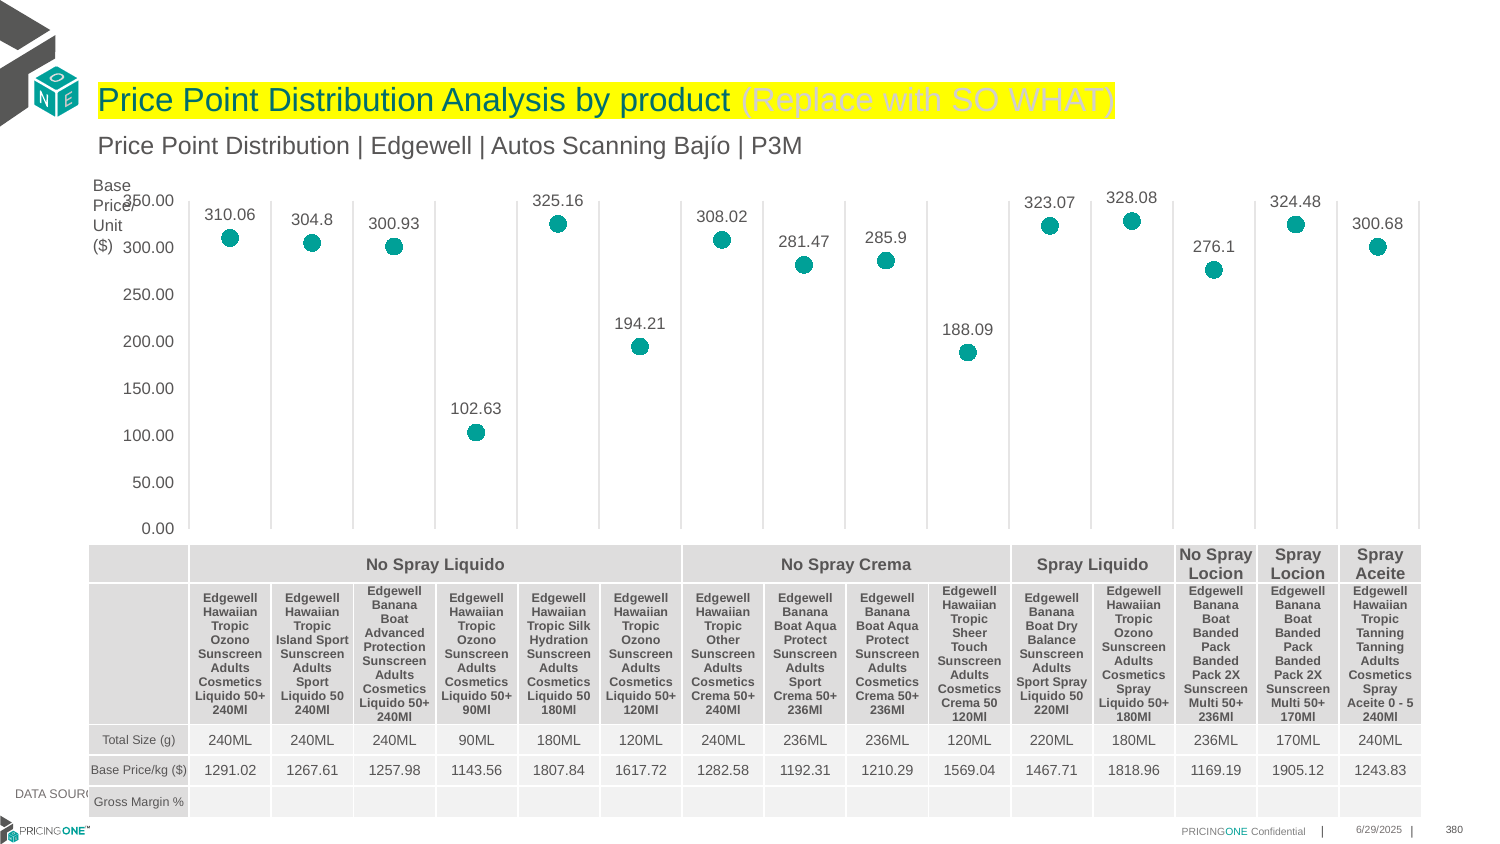

# Price Point Distribution Analysis by product (Replace with SO WHAT)
Price Point Distribution | Edgewell | Autos Scanning Bajío | P3M
Base Price/Unit ($)

### Chart

| Category | Base Price/Unit |
|---|---|
| Edgewell Hawaiian Tropic Ozono Sunscreen Adults Cosmetics Liquido 50+ 240Ml | 310.06 |
| Edgewell Hawaiian Tropic Island Sport Sunscreen Adults Sport Liquido 50 240Ml | 304.8 |
| Edgewell Banana Boat Advanced Protection Sunscreen Adults Cosmetics Liquido 50+ 240Ml | 300.93 |
| Edgewell Hawaiian Tropic Ozono Sunscreen Adults Cosmetics Liquido 50+ 90Ml | 102.63 |
| Edgewell Hawaiian Tropic Silk Hydration Sunscreen Adults Cosmetics Liquido 50 180Ml | 325.16 |
| Edgewell Hawaiian Tropic Ozono Sunscreen Adults Cosmetics Liquido 50+ 120Ml | 194.21 |
| Edgewell Hawaiian Tropic Other Sunscreen Adults Cosmetics Crema 50+ 240Ml | 308.02 |
| Edgewell Banana Boat Aqua Protect Sunscreen Adults Sport Crema 50+ 236Ml | 281.47 |
| Edgewell Banana Boat Aqua Protect Sunscreen Adults Cosmetics Crema 50+ 236Ml | 285.9 |
| Edgewell Hawaiian Tropic Sheer Touch Sunscreen Adults Cosmetics Crema 50 120Ml | 188.09 |
| Edgewell Banana Boat Dry Balance Sunscreen Adults Sport Spray Liquido 50 220Ml | 323.07 |
| Edgewell Hawaiian Tropic Ozono Sunscreen Adults Cosmetics Spray Liquido 50+ 180Ml | 328.08 |
| Edgewell Banana Boat Banded Pack Banded Pack 2X Sunscreen Multi 50+ 236Ml | 276.1 |
| Edgewell Banana Boat Banded Pack Banded Pack 2X Sunscreen Multi 50+ 170Ml | 324.48 |
| Edgewell Hawaiian Tropic Tanning Tanning Adults Cosmetics Spray Aceite 0 - 5 240Ml | 300.68 |
|  | No Spray Liquido | No Spray Liquido | No Spray Liquido | No Spray Liquido | No Spray Liquido | No Spray Liquido | No Spray Crema | No Spray Crema | No Spray Crema | No Spray Crema | Spray Liquido | Spray Liquido | No Spray Locion | Spray Locion | Spray Aceite |
| --- | --- | --- | --- | --- | --- | --- | --- | --- | --- | --- | --- | --- | --- | --- | --- |
|  | Edgewell Hawaiian Tropic Ozono Sunscreen Adults Cosmetics Liquido 50+ 240Ml | Edgewell Hawaiian Tropic Island Sport Sunscreen Adults Sport Liquido 50 240Ml | Edgewell Banana Boat Advanced Protection Sunscreen Adults Cosmetics Liquido 50+ 240Ml | Edgewell Hawaiian Tropic Ozono Sunscreen Adults Cosmetics Liquido 50+ 90Ml | Edgewell Hawaiian Tropic Silk Hydration Sunscreen Adults Cosmetics Liquido 50 180Ml | Edgewell Hawaiian Tropic Ozono Sunscreen Adults Cosmetics Liquido 50+ 120Ml | Edgewell Hawaiian Tropic Other Sunscreen Adults Cosmetics Crema 50+ 240Ml | Edgewell Banana Boat Aqua Protect Sunscreen Adults Sport Crema 50+ 236Ml | Edgewell Banana Boat Aqua Protect Sunscreen Adults Cosmetics Crema 50+ 236Ml | Edgewell Hawaiian Tropic Sheer Touch Sunscreen Adults Cosmetics Crema 50 120Ml | Edgewell Banana Boat Dry Balance Sunscreen Adults Sport Spray Liquido 50 220Ml | Edgewell Hawaiian Tropic Ozono Sunscreen Adults Cosmetics Spray Liquido 50+ 180Ml | Edgewell Banana Boat Banded Pack Banded Pack 2X Sunscreen Multi 50+ 236Ml | Edgewell Banana Boat Banded Pack Banded Pack 2X Sunscreen Multi 50+ 170Ml | Edgewell Hawaiian Tropic Tanning Tanning Adults Cosmetics Spray Aceite 0 - 5 240Ml |
| Total Size (g) | 240ML | 240ML | 240ML | 90ML | 180ML | 120ML | 240ML | 236ML | 236ML | 120ML | 220ML | 180ML | 236ML | 170ML | 240ML |
| Base Price/kg ($) | 1291.02 | 1267.61 | 1257.98 | 1143.56 | 1807.84 | 1617.72 | 1282.58 | 1192.31 | 1210.29 | 1569.04 | 1467.71 | 1818.96 | 1169.19 | 1905.12 | 1243.83 |
| Gross Margin % |  |  |  |  |  |  |  |  |  |  |  |  |  |  |  |
DATA SOURCE: Trade Panel/Retailer Data | April  2025
6/29/2025
380